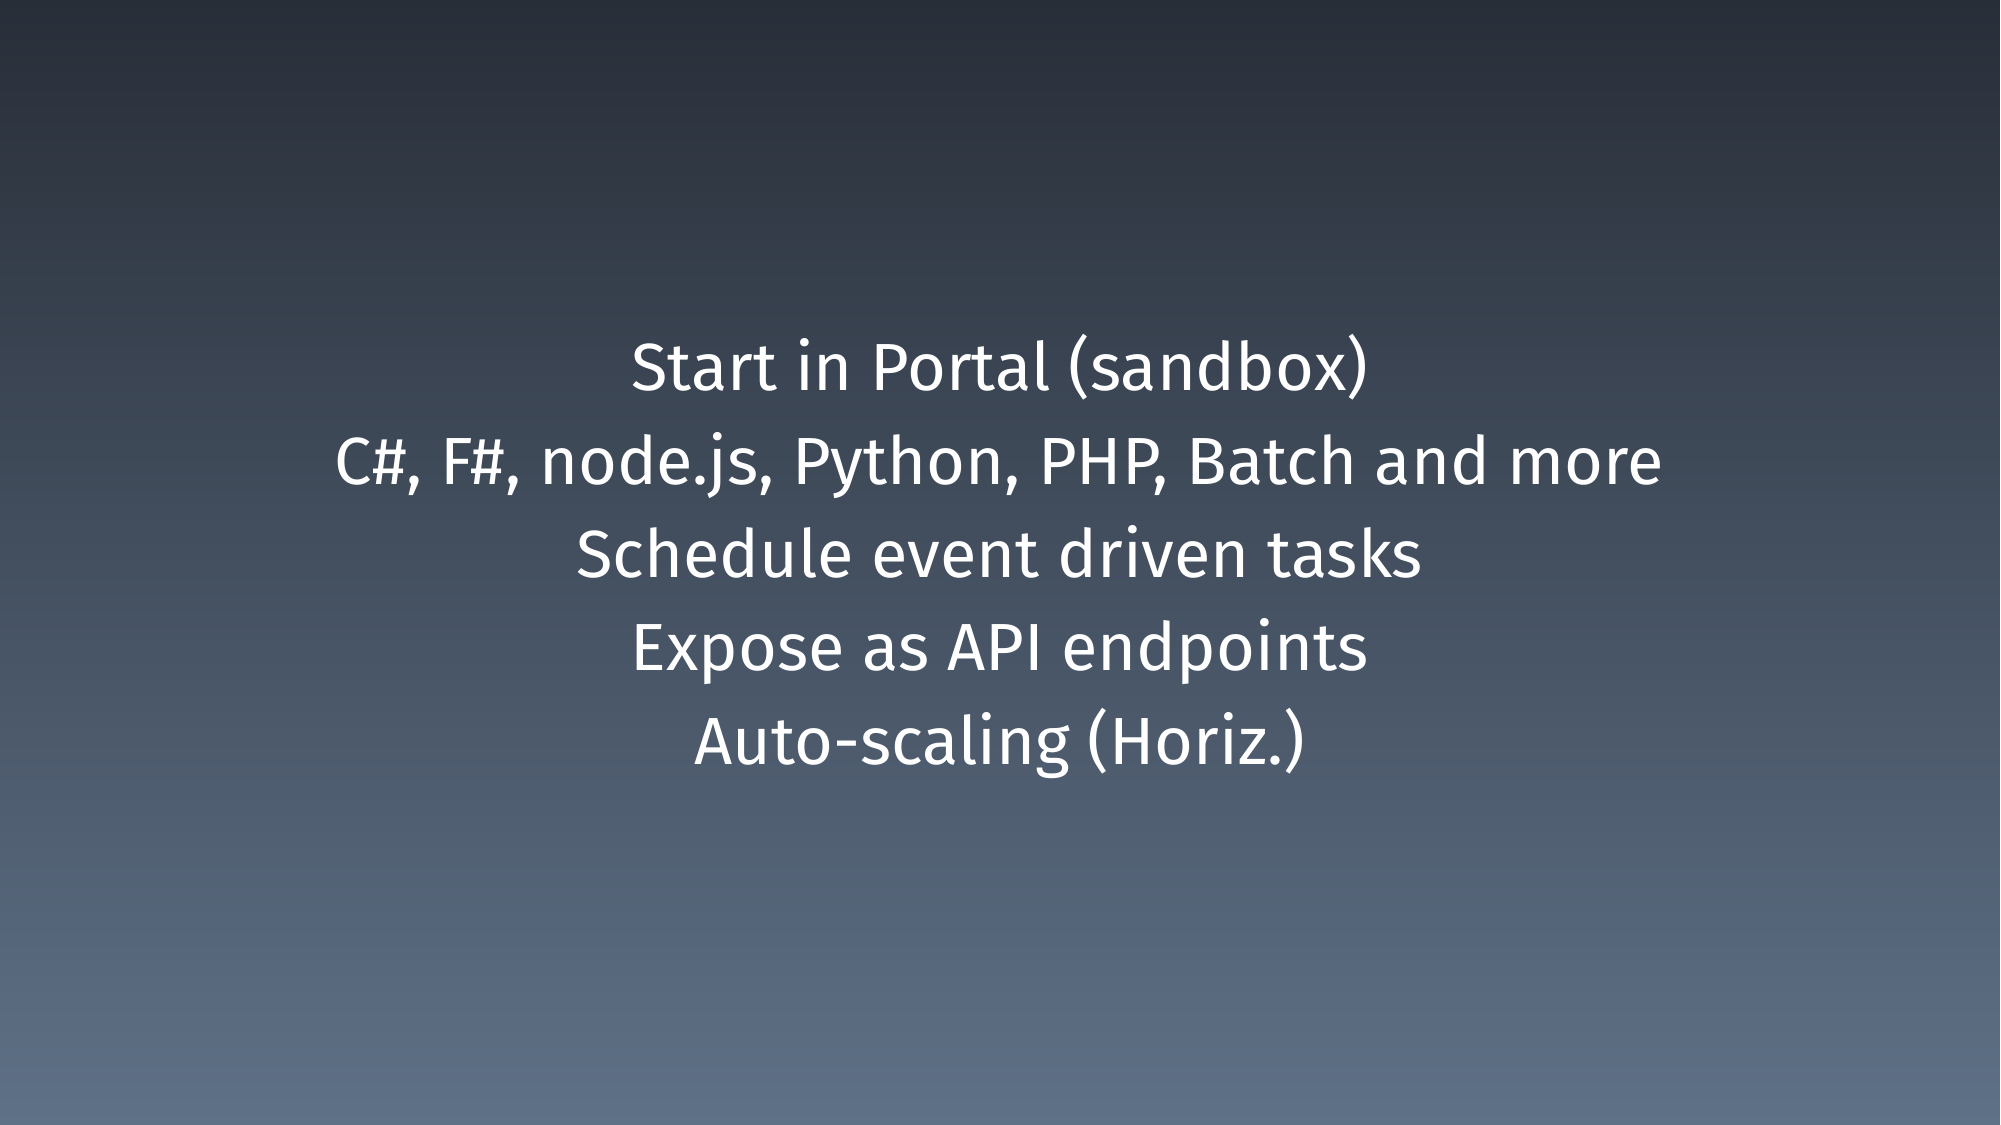

Start in Portal (sandbox)
C#, F#, node.js, Python, PHP, Batch and more
Schedule event driven tasks
Expose as API endpoints
Auto-scaling (Horiz.)